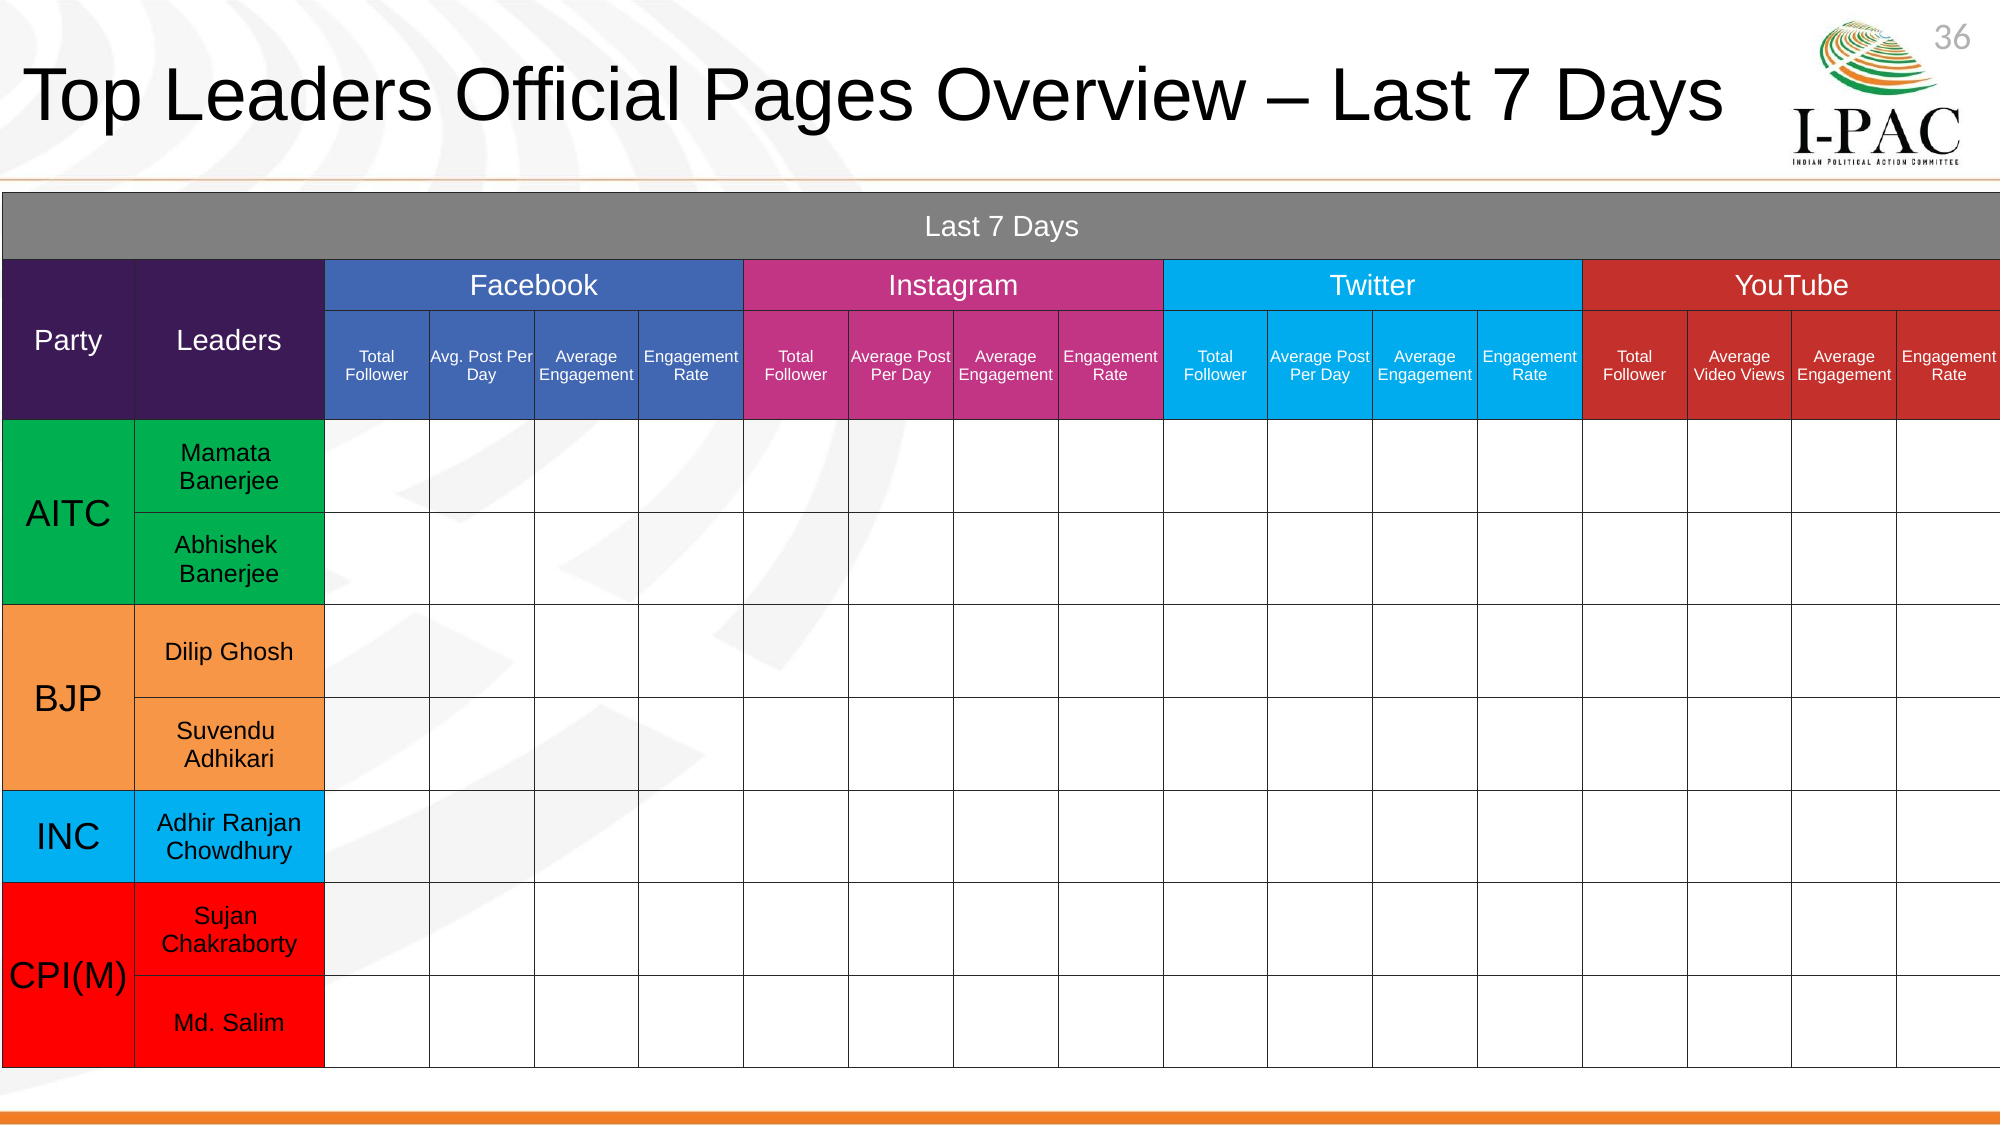

36
# Top Leaders Official Pages Overview – Last 7 Days
| Last 7 Days |  |  |  |  |  |  |  |  |  |  |  |  |  |  |  |  |  |
| --- | --- | --- | --- | --- | --- | --- | --- | --- | --- | --- | --- | --- | --- | --- | --- | --- | --- |
| Party | Leaders | Facebook |  |  |  | Instagram |  |  |  | Twitter |  |  |  | YouTube |  |  |  |
|  |  | Total Follower | Avg. Post Per Day | Average Engagement | Engagement Rate | Total Follower | Average Post Per Day | Average Engagement | Engagement Rate | Total Follower | Average Post Per Day | Average Engagement | Engagement Rate | Total Follower | Average Video Views | Average Engagement | Engagement Rate |
| AITC | Mamata Banerjee |  |  |  |  |  |  |  |  |  |  |  |  |  |  |  |  |
|  | Abhishek Banerjee |  |  |  |  |  |  |  |  |  |  |  |  |  |  |  |  |
| BJP | Dilip Ghosh |  |  |  |  |  |  |  |  |  |  |  |  |  |  |  |  |
|  | Suvendu Adhikari |  |  |  |  |  |  |  |  |  |  |  |  |  |  |  |  |
| INC | Adhir Ranjan Chowdhury |  |  |  |  |  |  |  |  |  |  |  |  |  |  |  |  |
| CPI(M) | Sujan Chakraborty |  |  |  |  |  |  |  |  |  |  |  |  |  |  |  |  |
|  | Md. Salim |  |  |  |  |  |  |  |  |  |  |  |  |  |  |  |  |